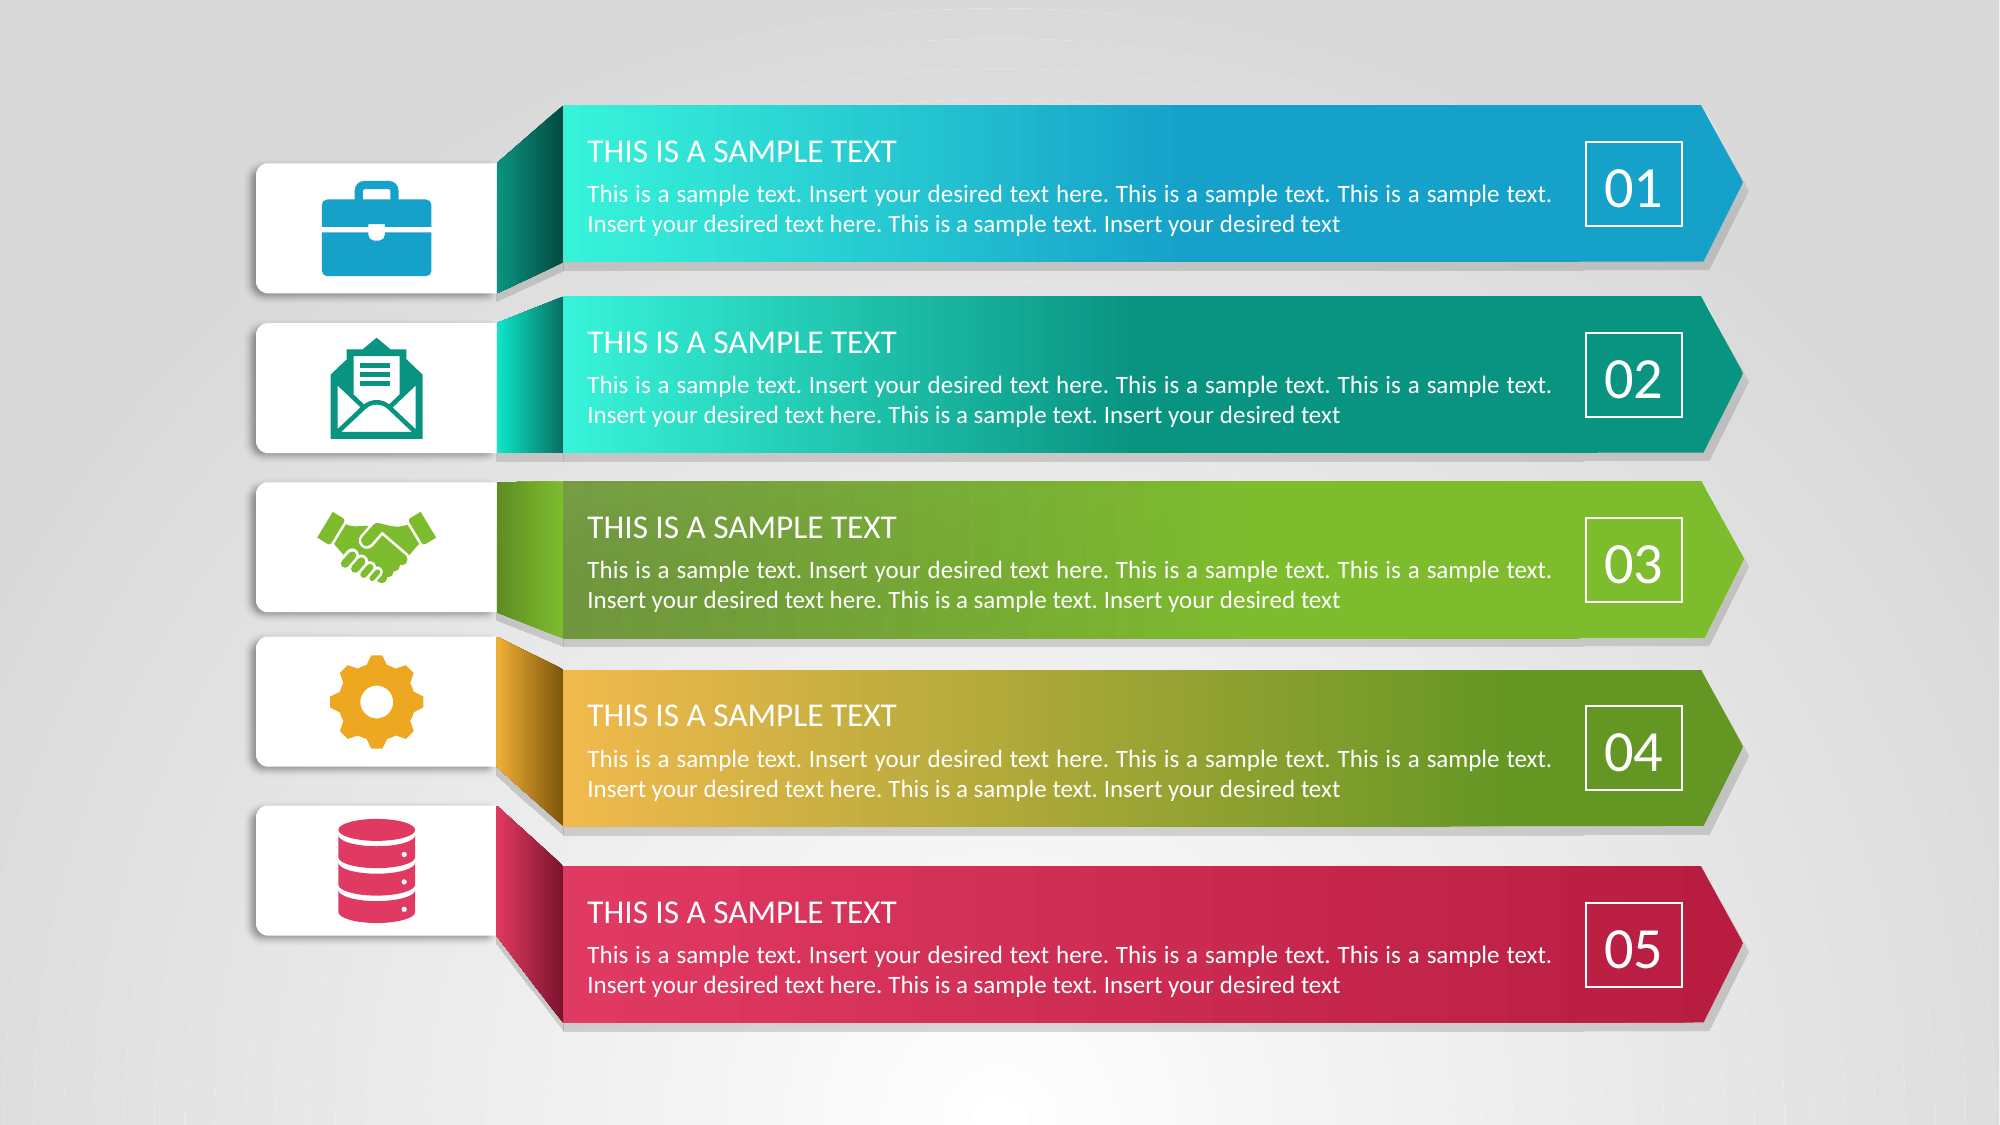

THIS IS A SAMPLE TEXT
01

This is a sample text. Insert your desired text here. This is a sample text. This is a sample text. Insert your desired text here. This is a sample text. Insert your desired text

THIS IS A SAMPLE TEXT

02

This is a sample text. Insert your desired text here. This is a sample text. This is a sample text. Insert your desired text here. This is a sample text. Insert your desired text

THIS IS A SAMPLE TEXT

03
This is a sample text. Insert your desired text here. This is a sample text. This is a sample text. Insert your desired text here. This is a sample text. Insert your desired text

THIS IS A SAMPLE TEXT
04
This is a sample text. Insert your desired text here. This is a sample text. This is a sample text. Insert your desired text here. This is a sample text. Insert your desired text

THIS IS A SAMPLE TEXT
05
This is a sample text. Insert your desired text here. This is a sample text. This is a sample text. Insert your desired text here. This is a sample text. Insert your desired text